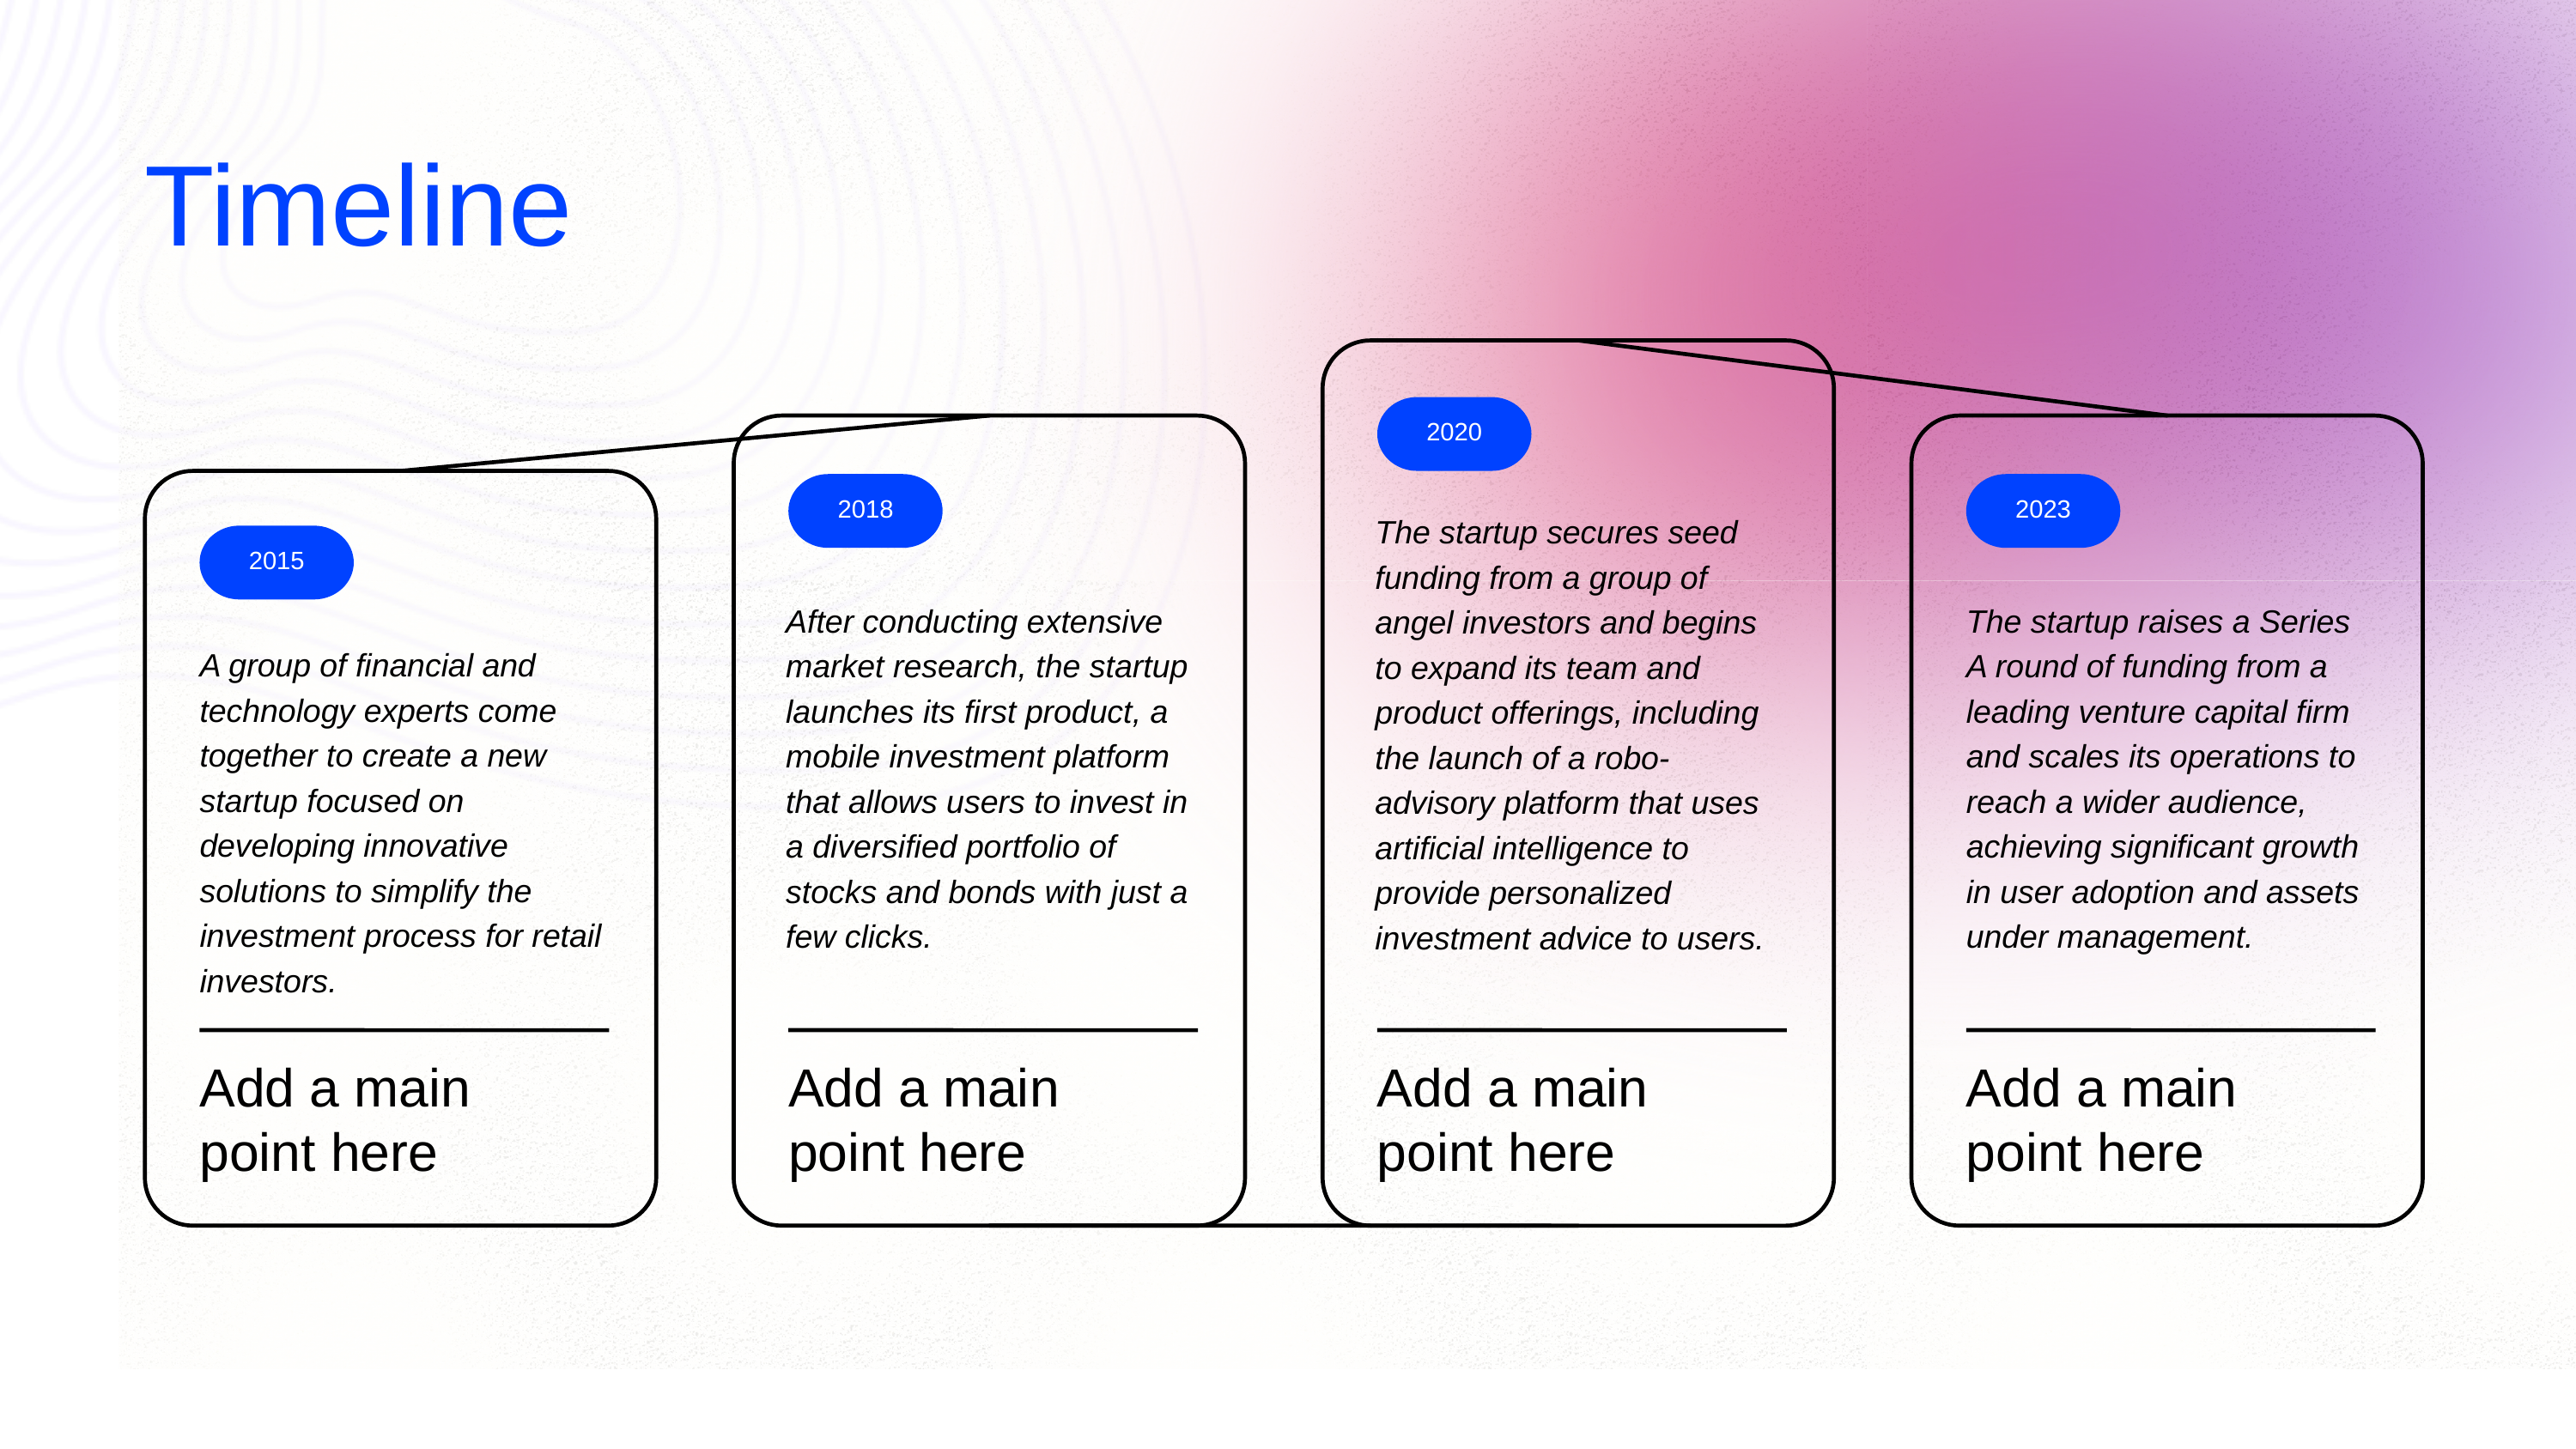

Timeline

2020

2018

2023
The startup secures seed funding from a group of angel investors and begins to expand its team and product offerings, including the launch of a robo-advisory platform that uses artificial intelligence to provide personalized investment advice to users.

2015
After conducting extensive market research, the startup launches its first product, a mobile investment platform that allows users to invest in a diversified portfolio of stocks and bonds with just a few clicks.
The startup raises a Series A round of funding from a leading venture capital firm and scales its operations to reach a wider audience, achieving significant growth in user adoption and assets under management.
A group of financial and technology experts come together to create a new startup focused on developing innovative solutions to simplify the investment process for retail investors.

Add a main point here
Add a main point here
Add a main point here
Add a main point here